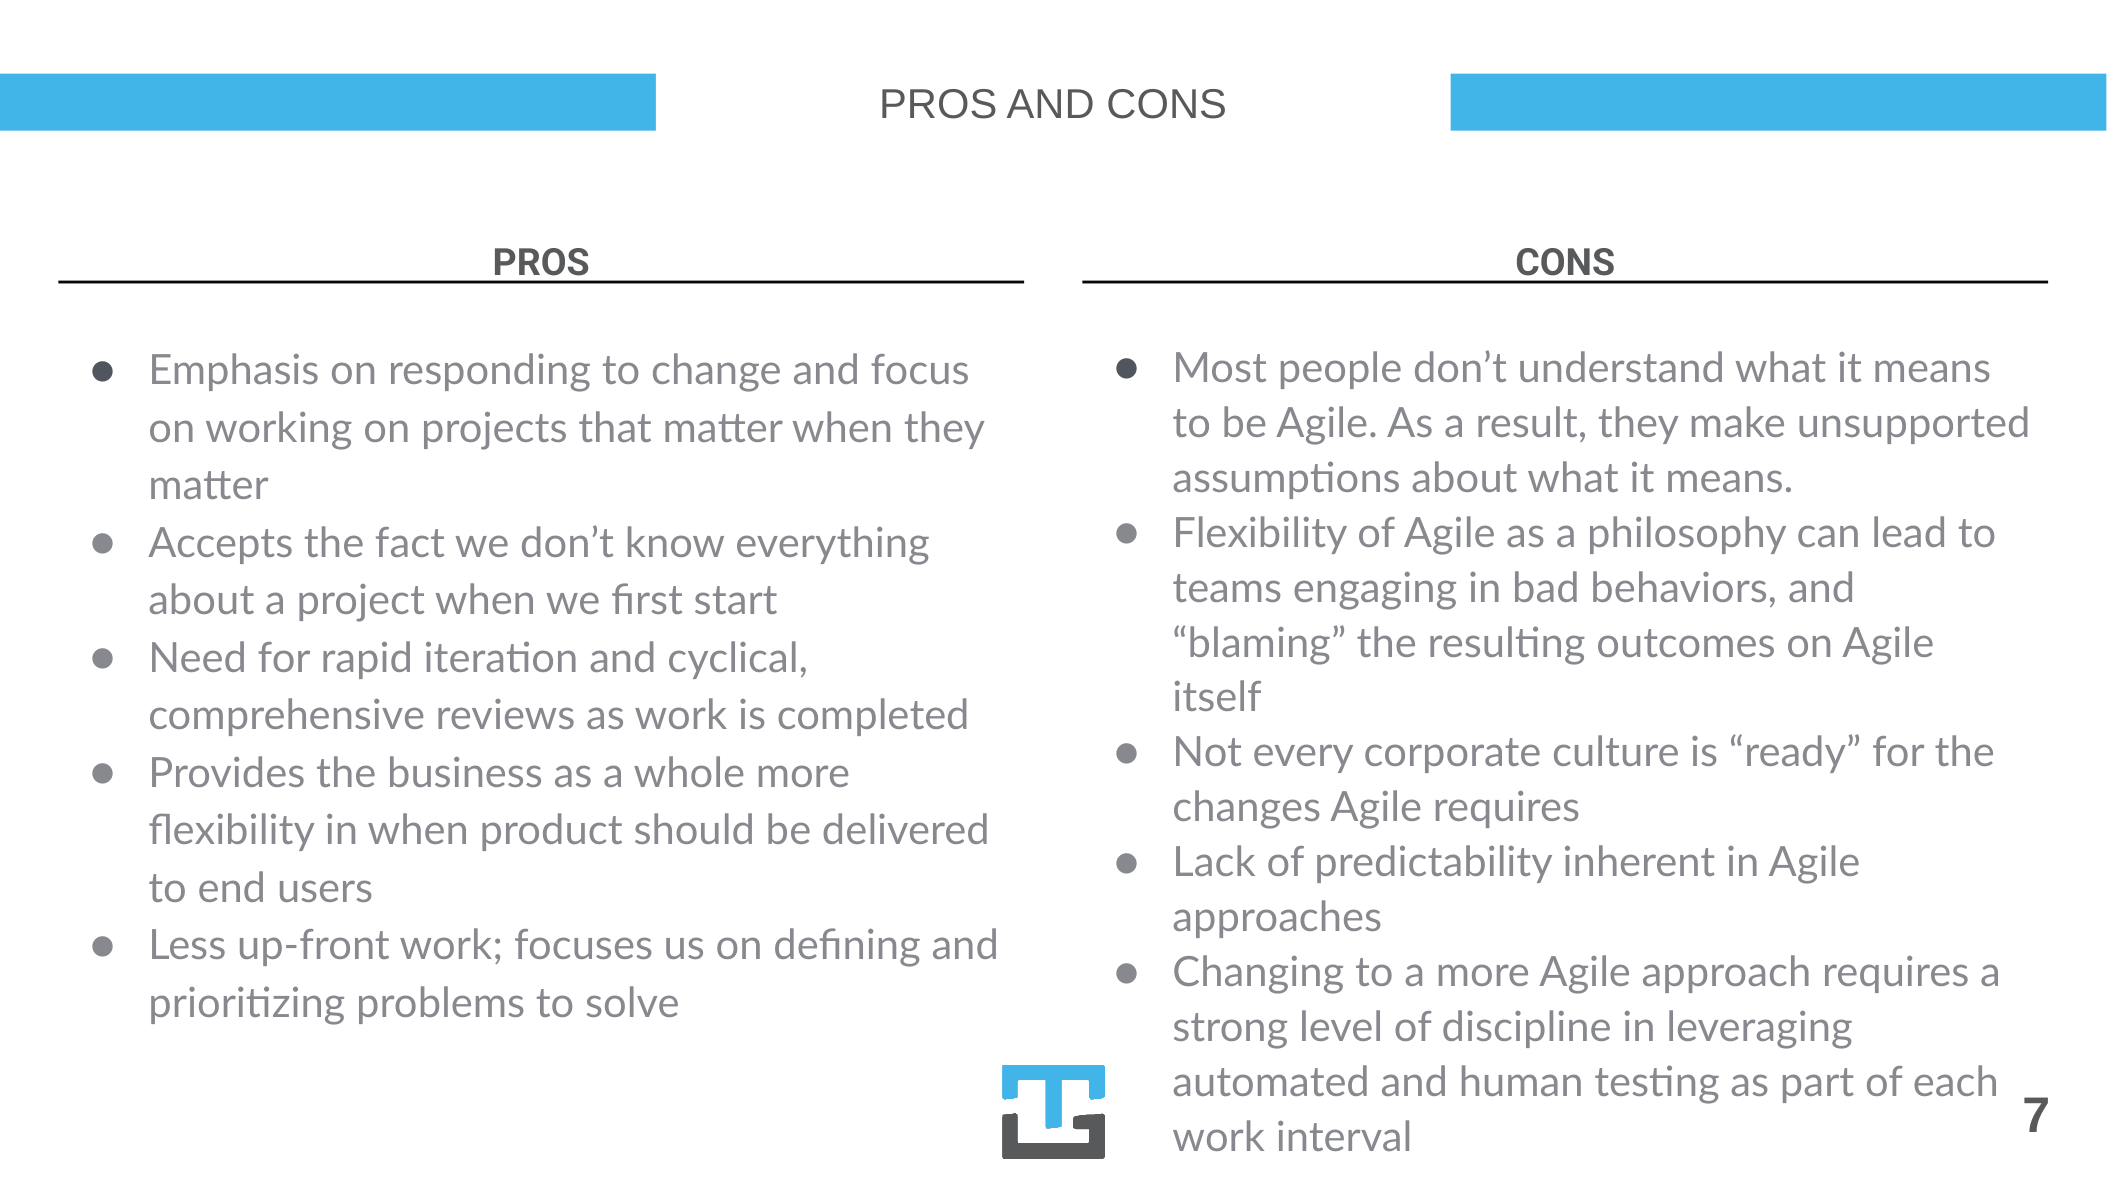

# PROS AND CONS
PROS
CONS
Most people don’t understand what it means to be Agile. As a result, they make unsupported assumptions about what it means.
Flexibility of Agile as a philosophy can lead to teams engaging in bad behaviors, and “blaming” the resulting outcomes on Agile itself
Not every corporate culture is “ready” for the changes Agile requires
Lack of predictability inherent in Agile approaches
Changing to a more Agile approach requires a strong level of discipline in leveraging automated and human testing as part of each work interval
Emphasis on responding to change and focus on working on projects that matter when they matter
Accepts the fact we don’t know everything about a project when we first start
Need for rapid iteration and cyclical, comprehensive reviews as work is completed
Provides the business as a whole more flexibility in when product should be delivered to end users
Less up-front work; focuses us on defining and prioritizing problems to solve